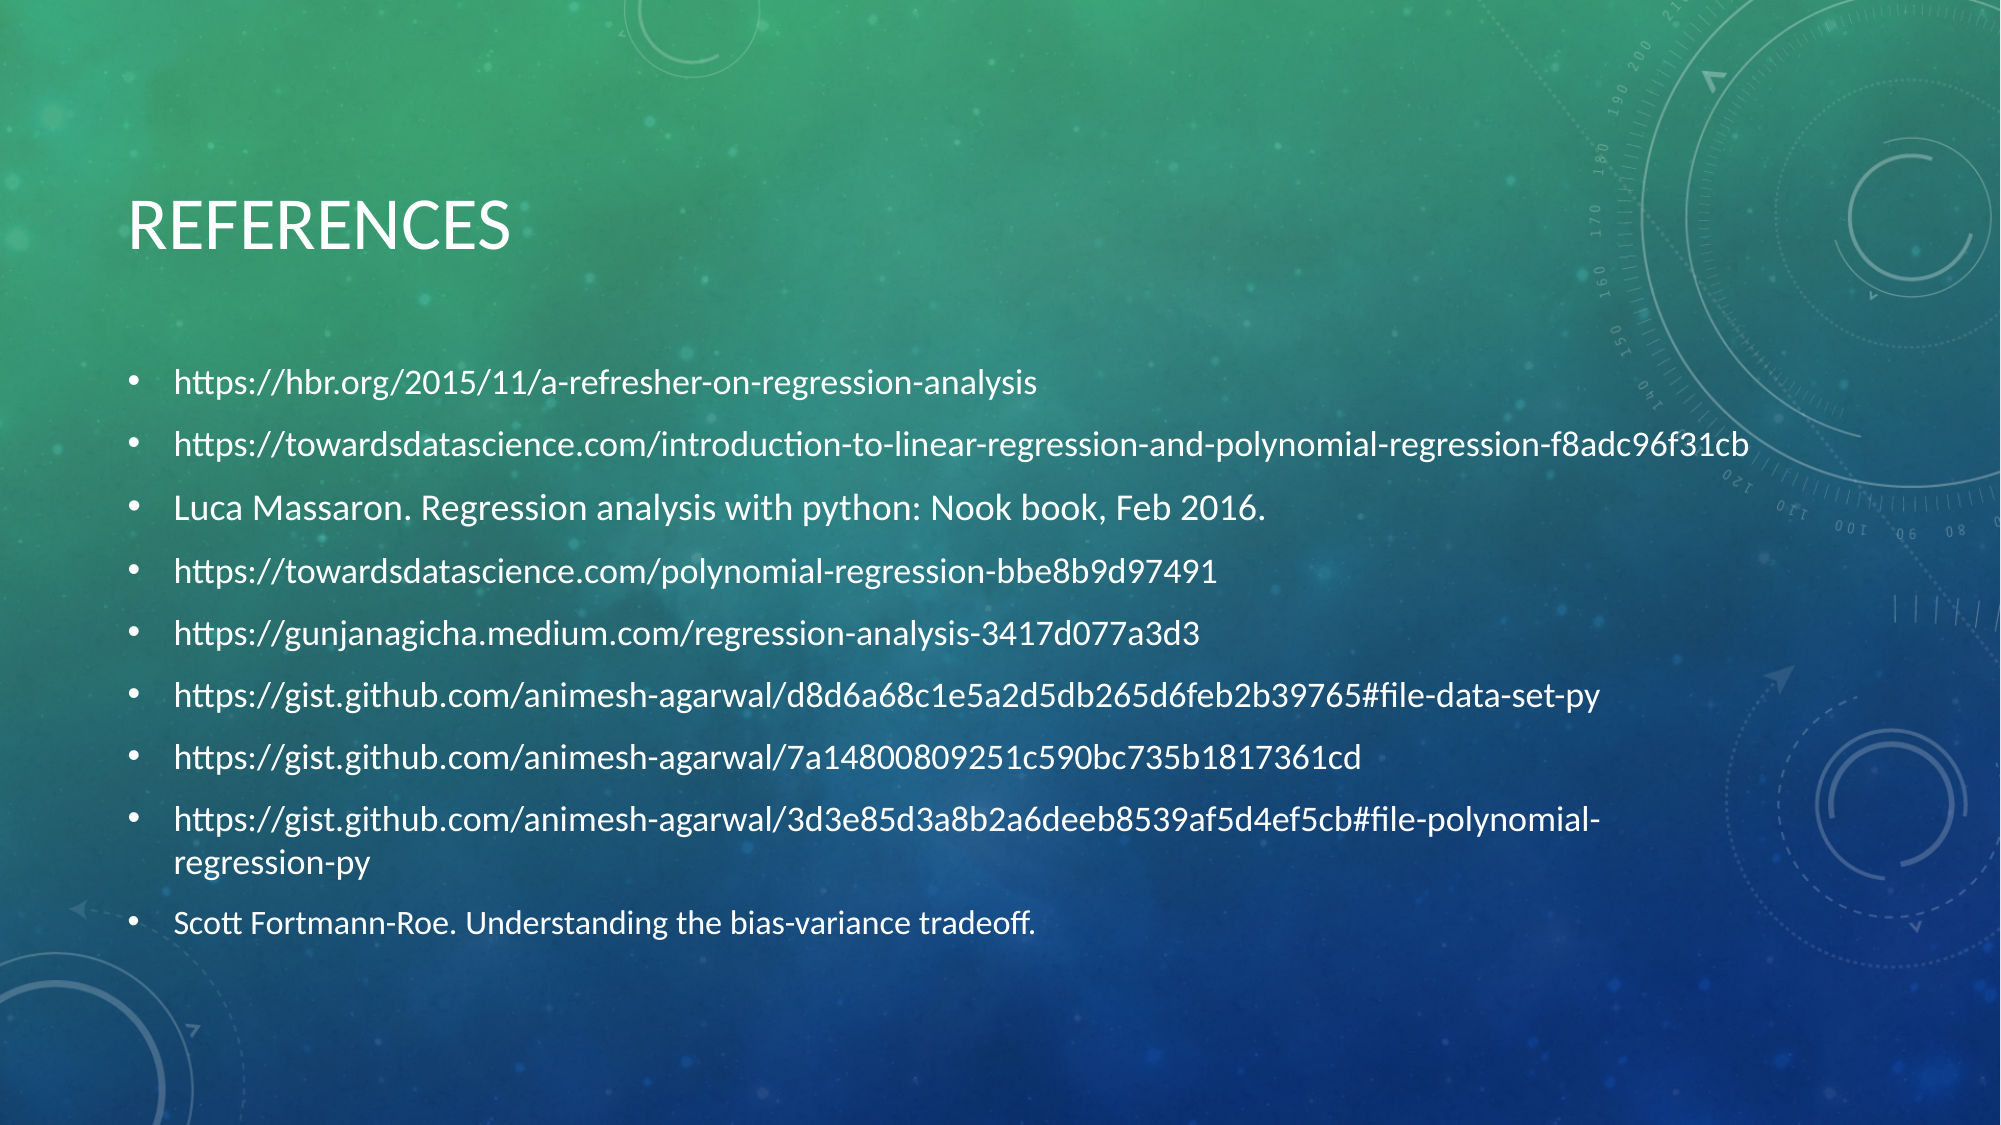

# References
https://hbr.org/2015/11/a-refresher-on-regression-analysis
https://towardsdatascience.com/introduction-to-linear-regression-and-polynomial-regression-f8adc96f31cb
Luca Massaron. Regression analysis with python: Nook book, Feb 2016.
https://towardsdatascience.com/polynomial-regression-bbe8b9d97491
https://gunjanagicha.medium.com/regression-analysis-3417d077a3d3
https://gist.github.com/animesh-agarwal/d8d6a68c1e5a2d5db265d6feb2b39765#file-data-set-py
https://gist.github.com/animesh-agarwal/7a14800809251c590bc735b1817361cd
https://gist.github.com/animesh-agarwal/3d3e85d3a8b2a6deeb8539af5d4ef5cb#file-polynomial-regression-py
Scott Fortmann-Roe. Understanding the bias-variance tradeoff.